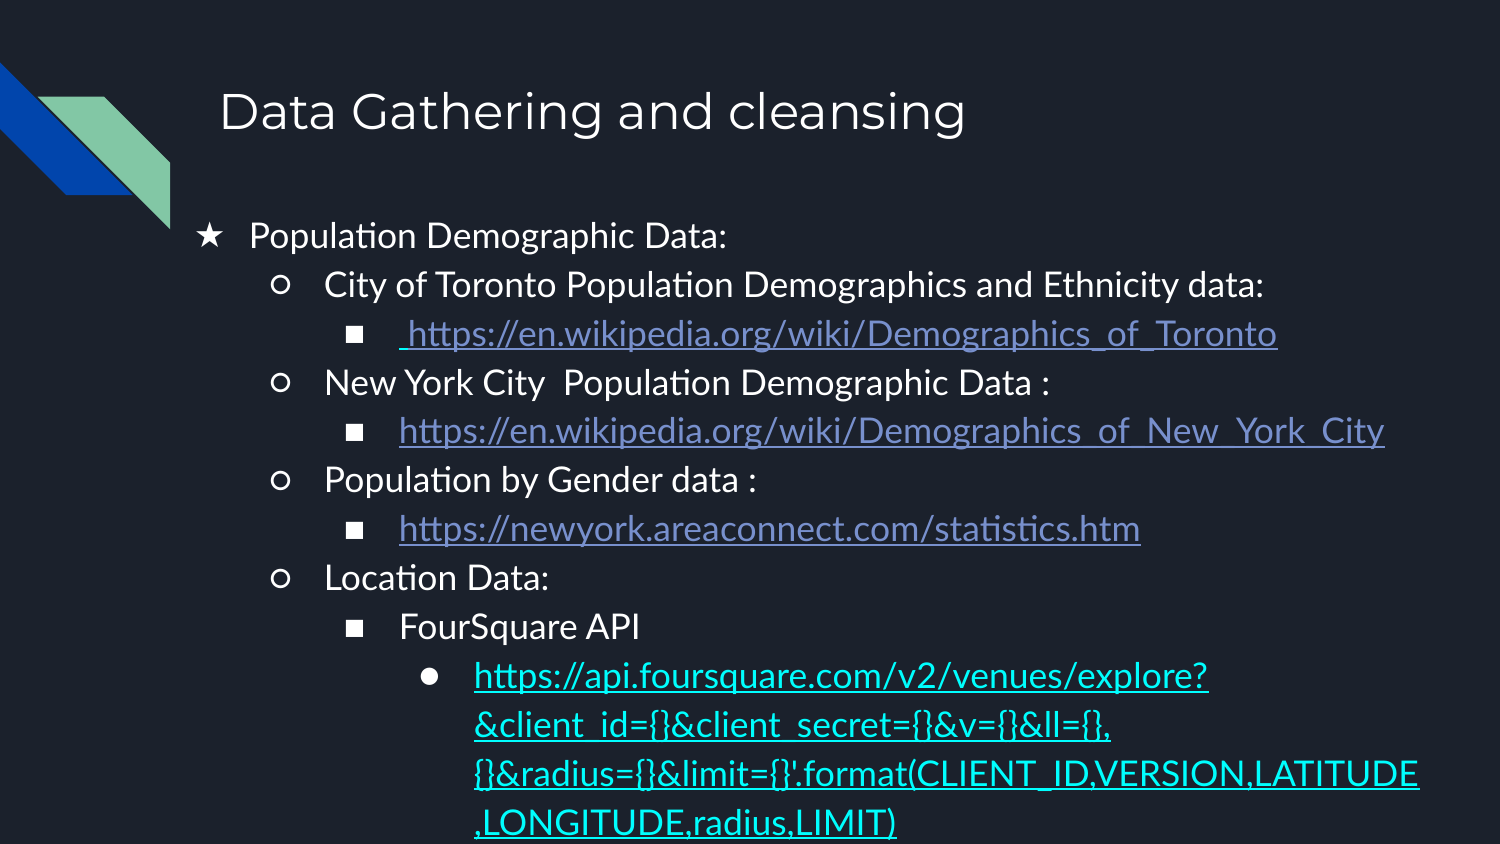

# Data Gathering and cleansing
Population Demographic Data:
City of Toronto Population Demographics and Ethnicity data:
 https://en.wikipedia.org/wiki/Demographics_of_Toronto
New York City  Population Demographic Data :
https://en.wikipedia.org/wiki/Demographics_of_New_York_City
Population by Gender data :
https://newyork.areaconnect.com/statistics.htm
Location Data:
FourSquare API
https://api.foursquare.com/v2/venues/explore?&client_id={}&client_secret={}&v={}&ll={},{}&radius={}&limit={}'.format(CLIENT_ID,VERSION,LATITUDE,LONGITUDE,radius,LIMIT)